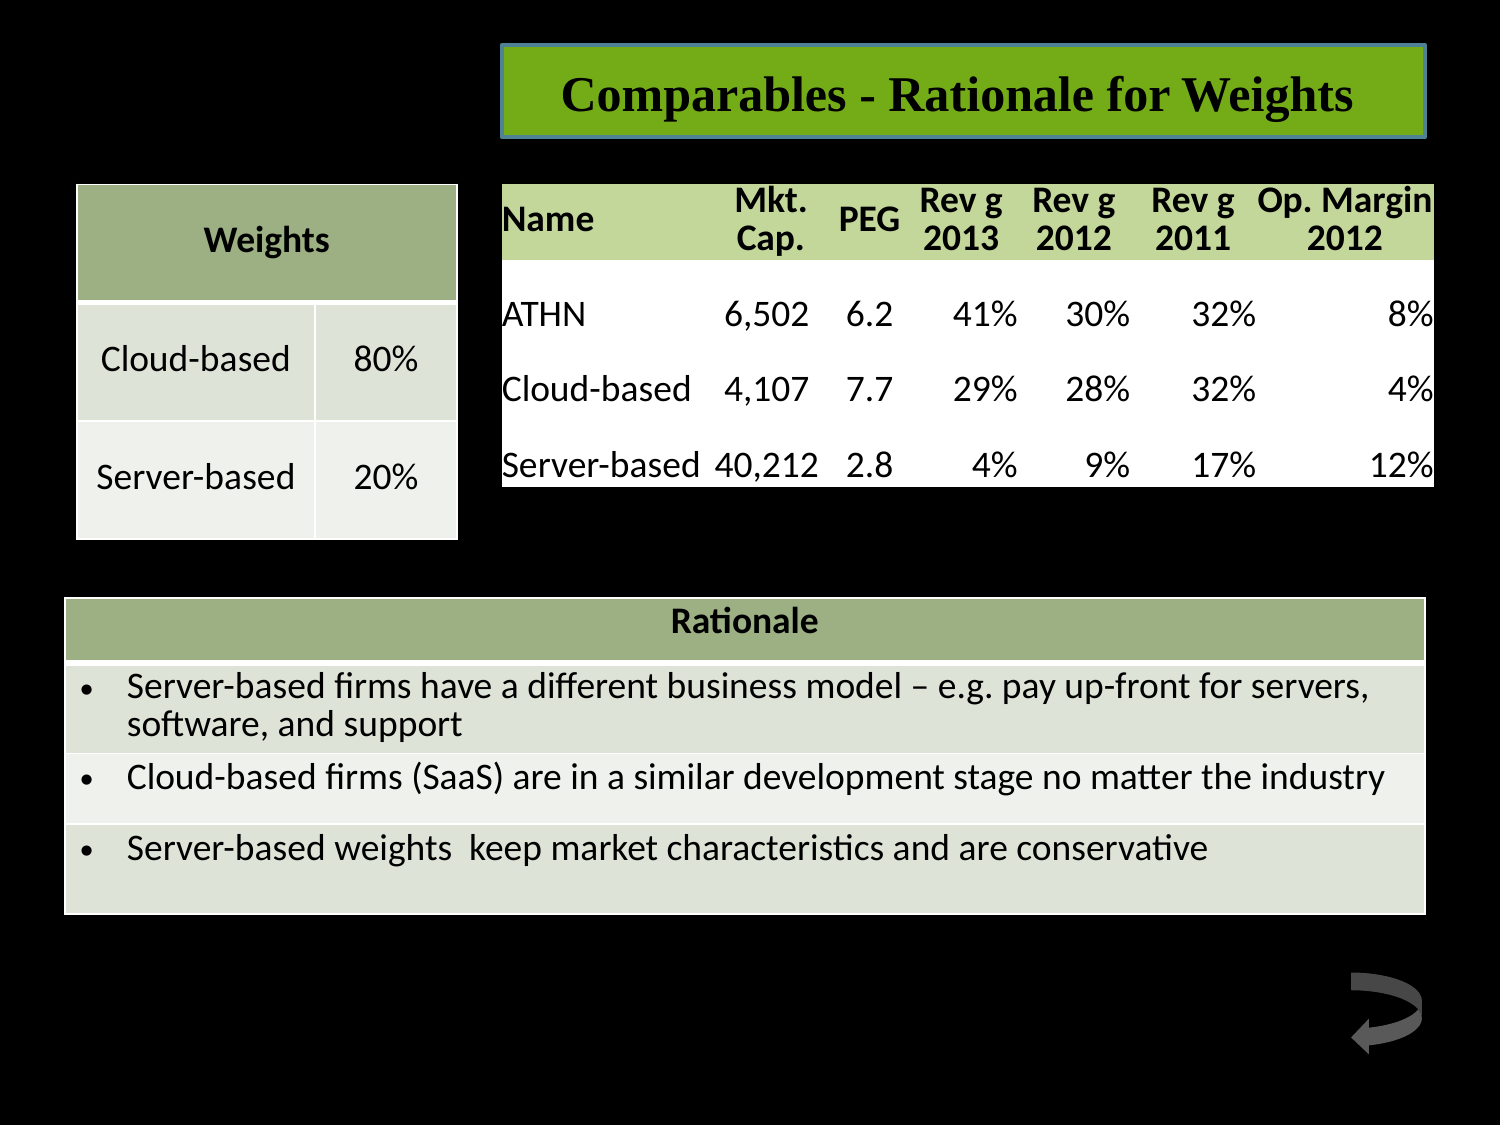

Comparables - Rationale for Weights
| Weights |  |
| --- | --- |
| Cloud-based | 80% |
| Server-based | 20% |
| Name | Mkt. Cap. | PEG | Rev g 2013 | Rev g 2012 | Rev g 2011 | Op. Margin 2012 |
| --- | --- | --- | --- | --- | --- | --- |
| ATHN | 6,502 | 6.2 | 41% | 30% | 32% | 8% |
| Cloud-based | 4,107 | 7.7 | 29% | 28% | 32% | 4% |
| Server-based | 40,212 | 2.8 | 4% | 9% | 17% | 12% |
| Rationale |
| --- |
| Server-based firms have a different business model – e.g. pay up-front for servers, software, and support |
| Cloud-based firms (SaaS) are in a similar development stage no matter the industry |
| Server-based weights keep market characteristics and are conservative |